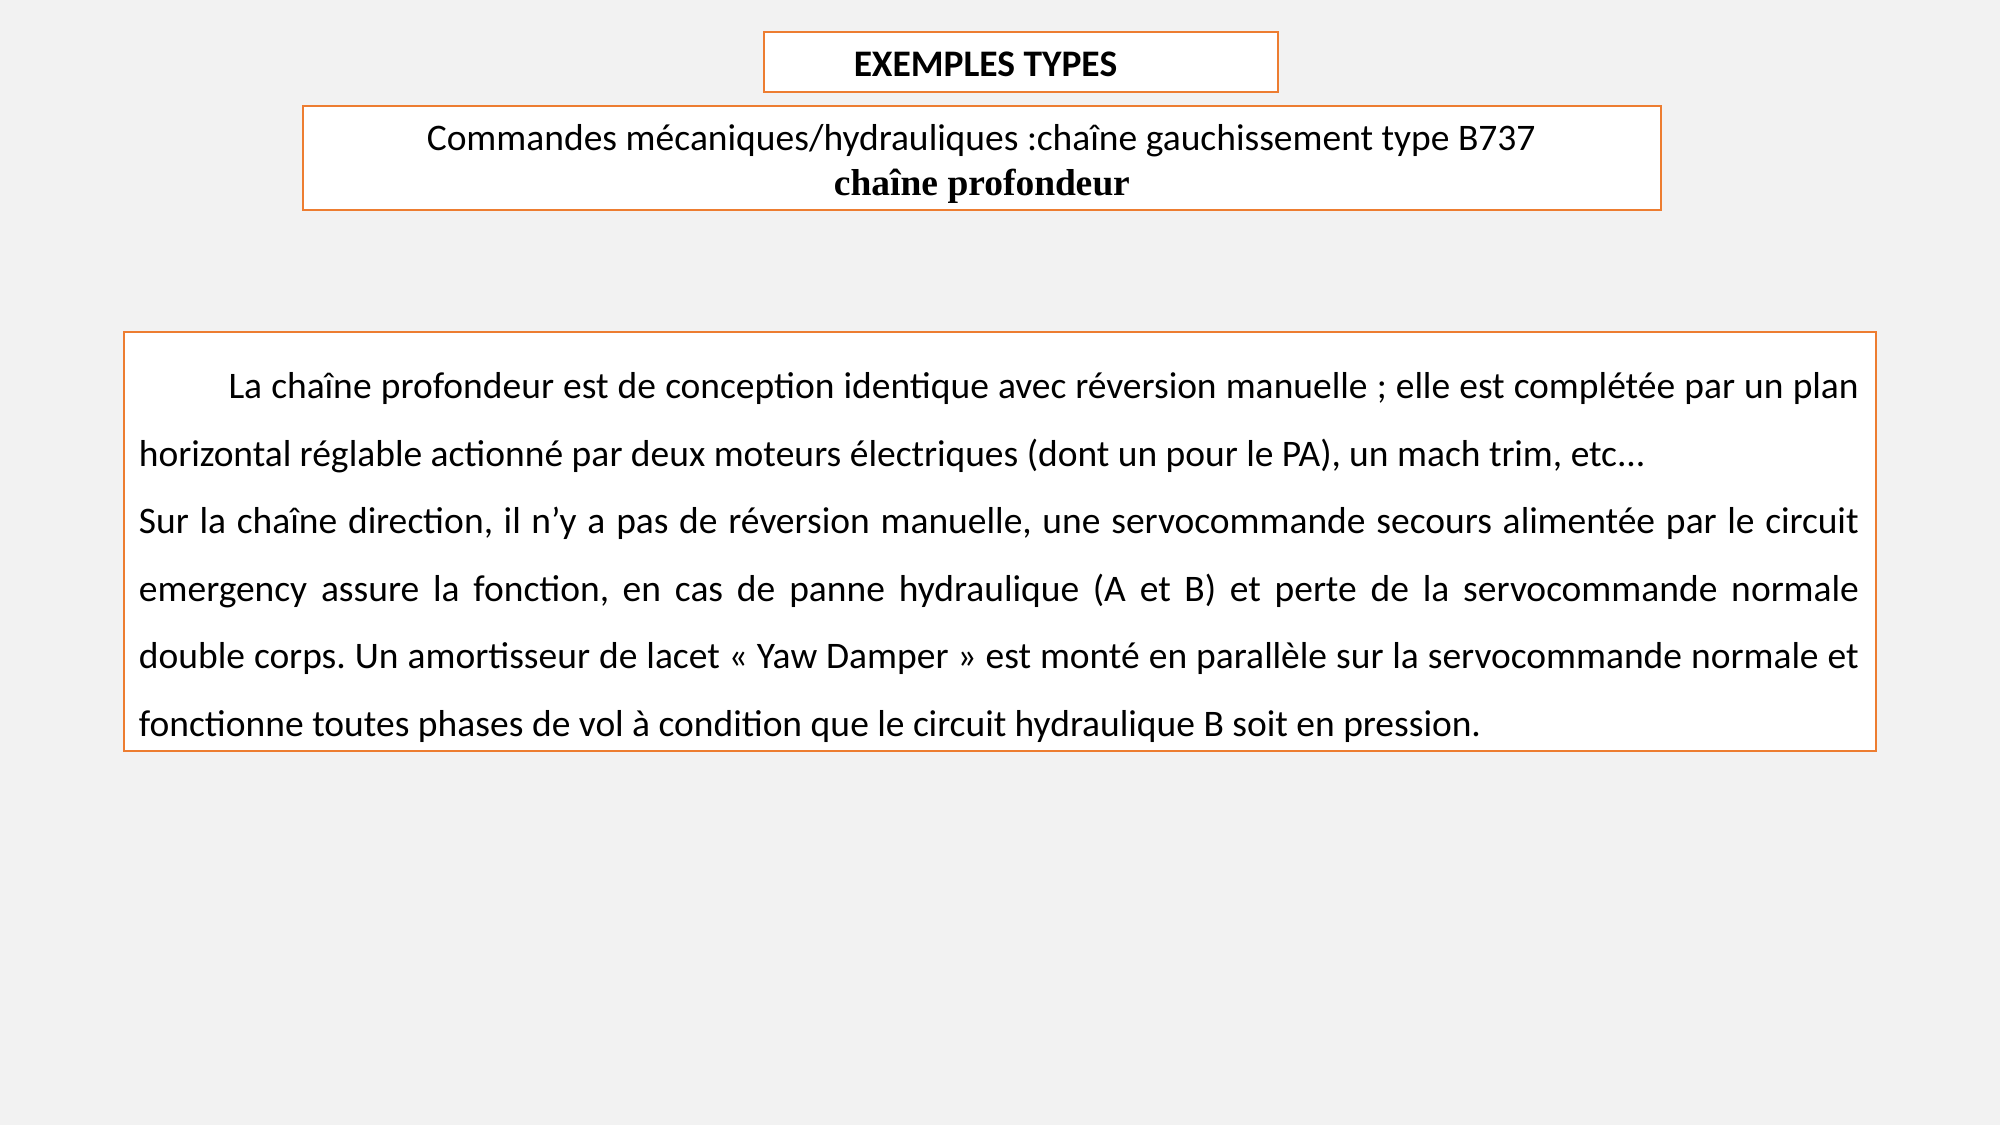

EXEMPLES TYPES
Commandes mécaniques/hydrauliques :chaîne gauchissement type B737
chaîne profondeur
La chaîne profondeur est de conception identique avec réversion manuelle ; elle est complétée par un plan horizontal réglable actionné par deux moteurs électriques (dont un pour le PA), un mach trim, etc...
Sur la chaîne direction, il n’y a pas de réversion manuelle, une servocommande secours alimentée par le circuit emergency assure la fonction, en cas de panne hydraulique (A et B) et perte de la servocommande normale double corps. Un amortisseur de lacet « Yaw Damper » est monté en parallèle sur la servocommande normale et fonctionne toutes phases de vol à condition que le circuit hydraulique B soit en pression.